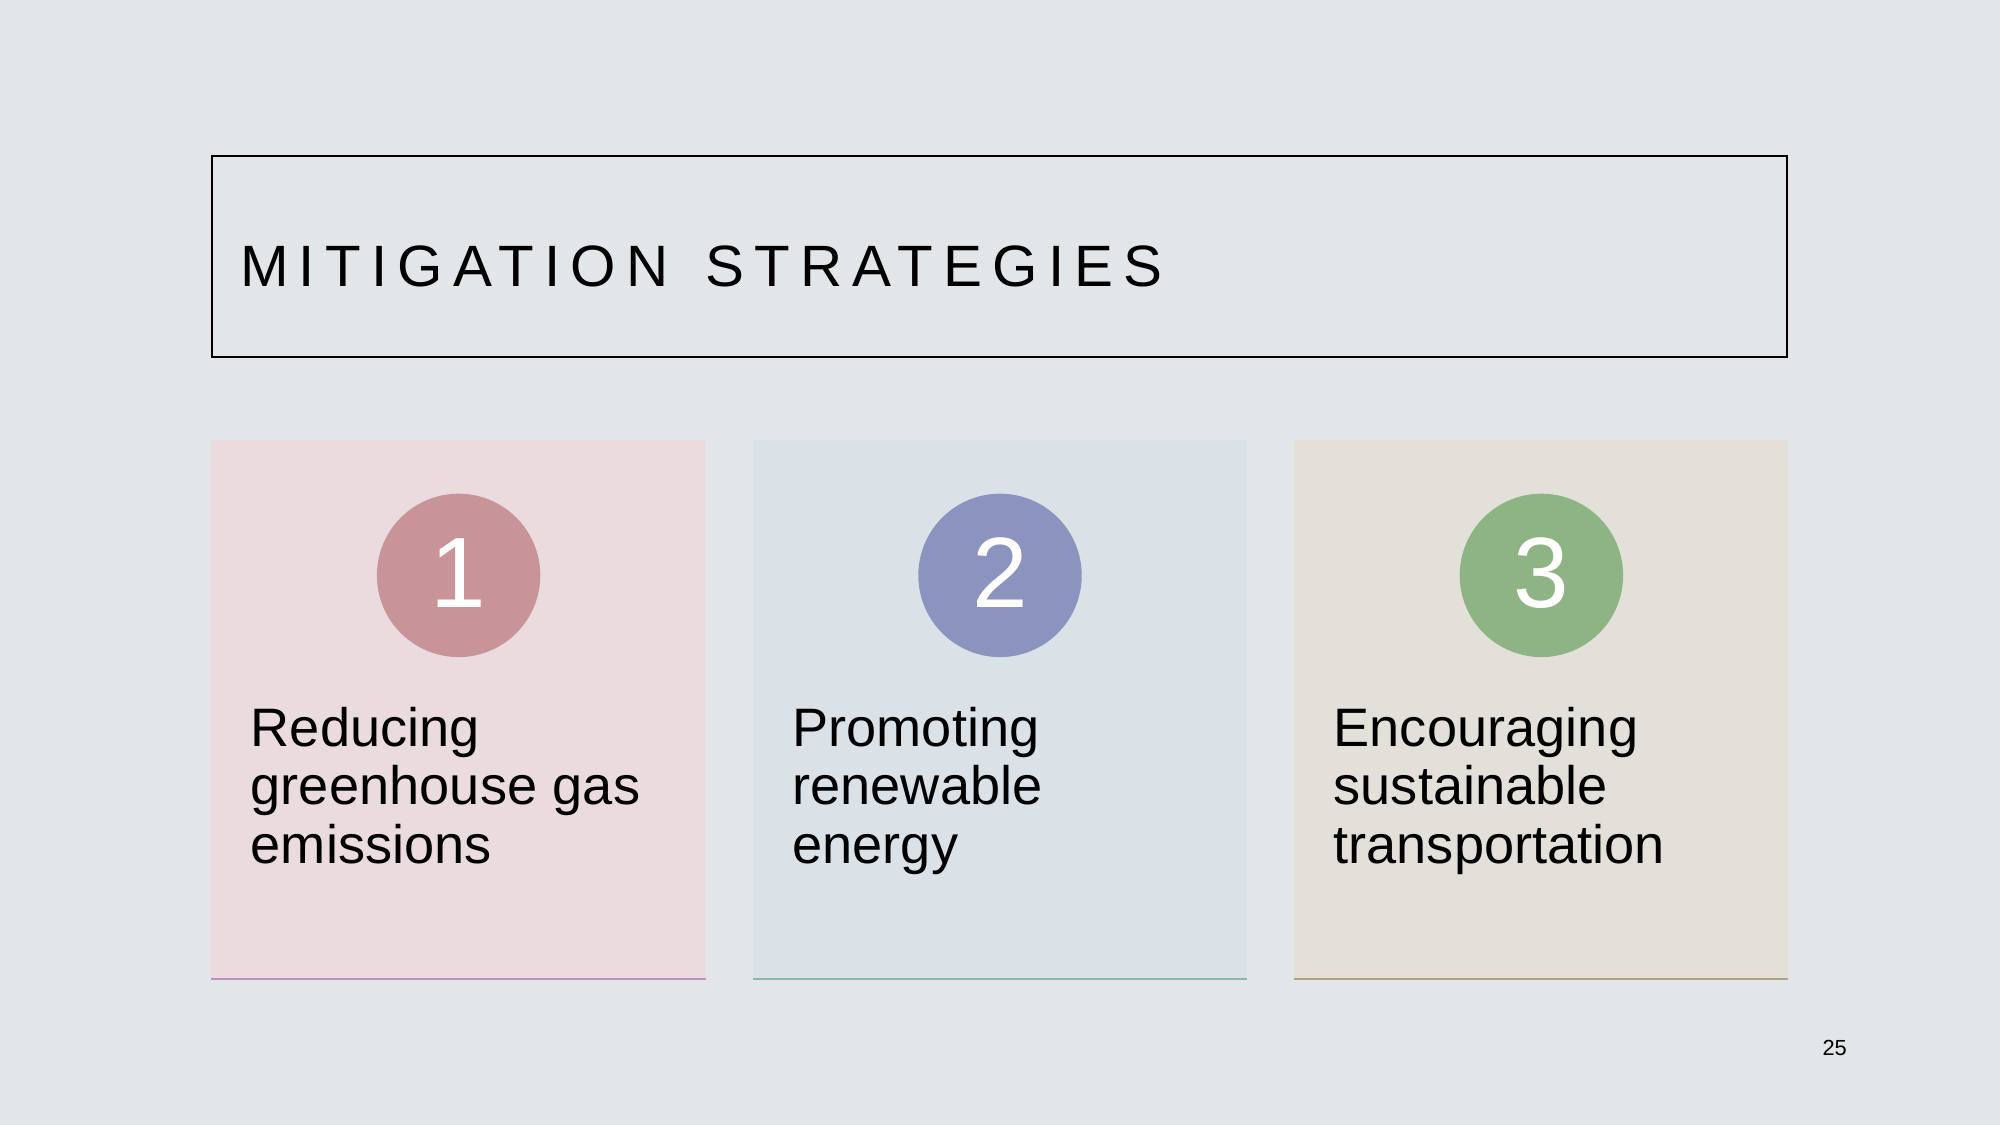

# Mitigation strategies
Reducing greenhouse gas emissions
1
Promoting renewable energy
2
Encouraging sustainable transportation
3
25